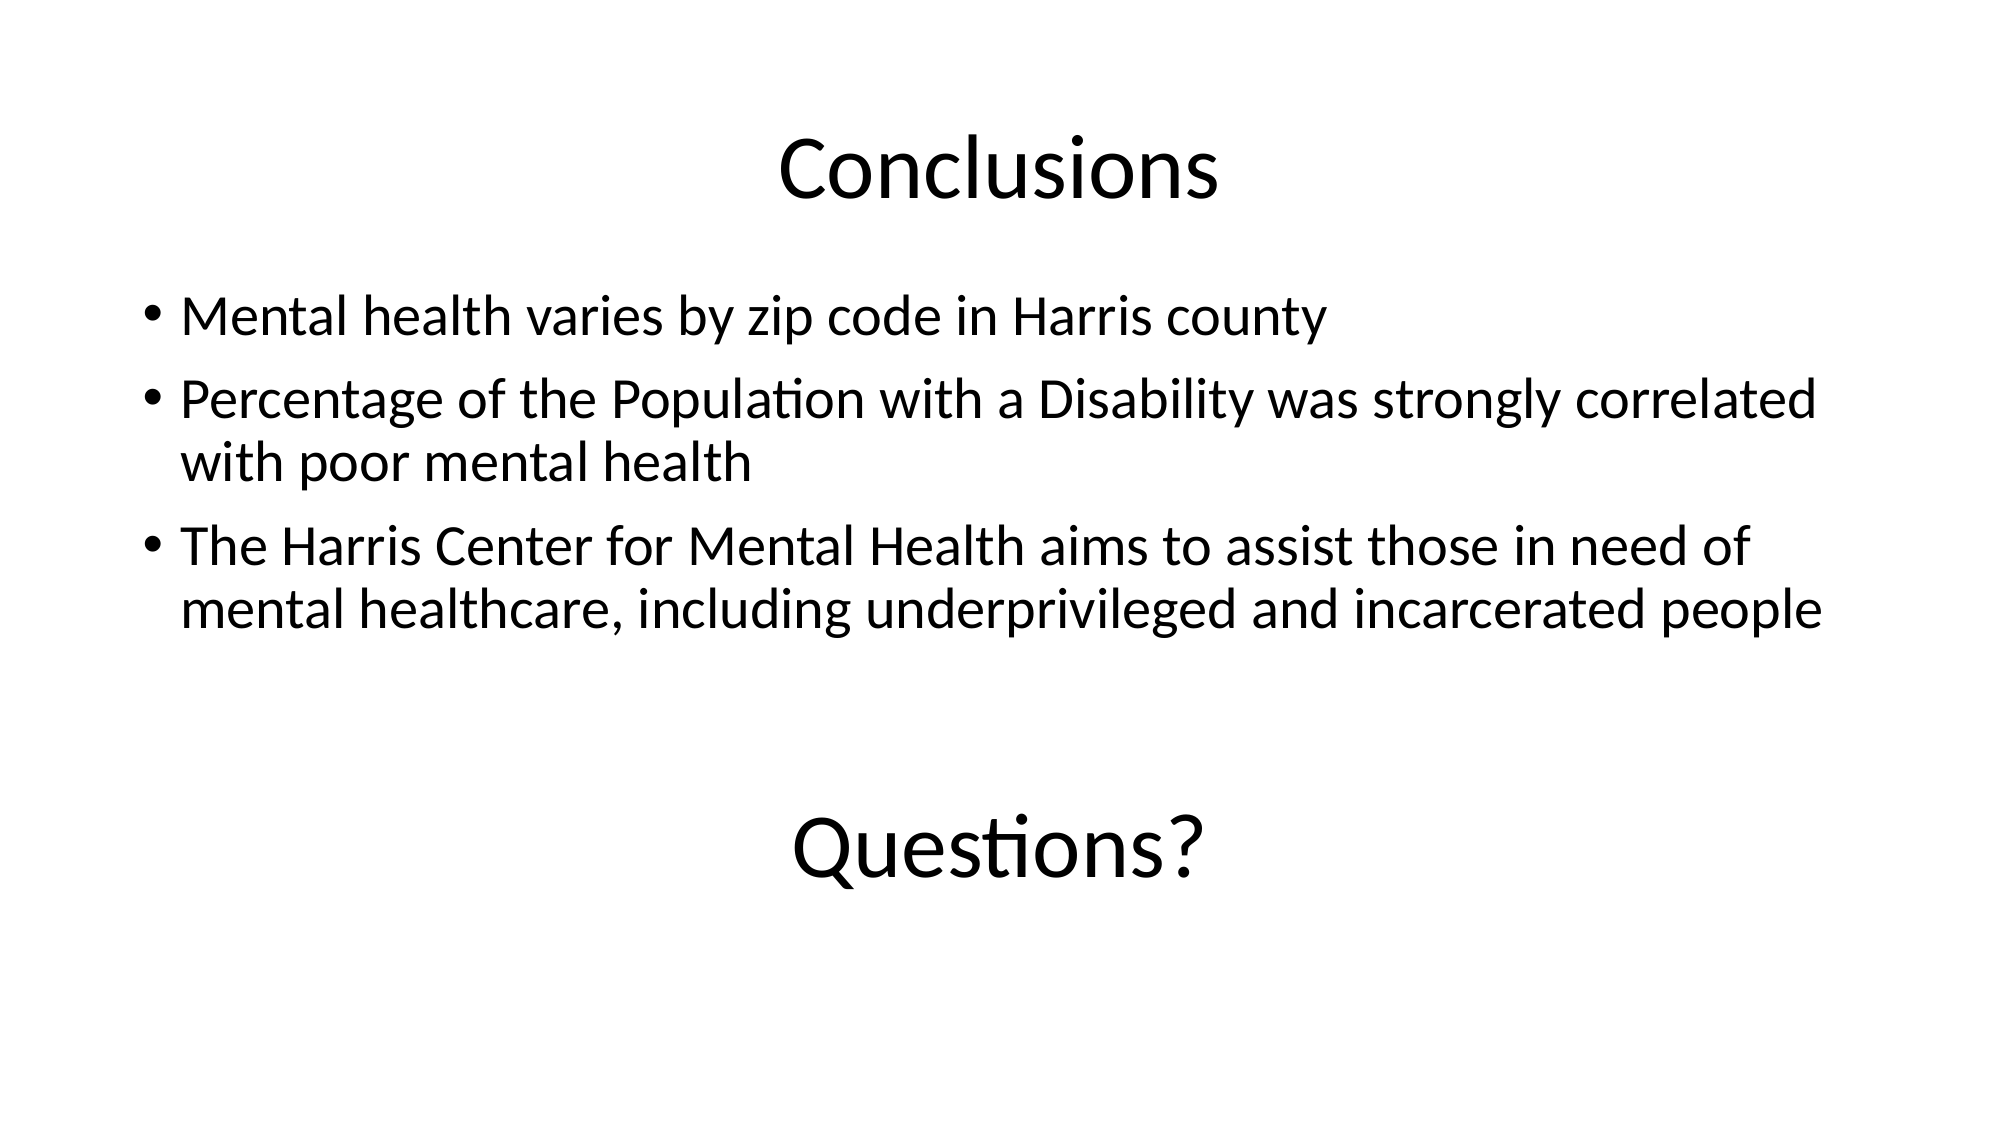

# Conclusions
Mental health varies by zip code in Harris county
Percentage of the Population with a Disability was strongly correlated with poor mental health
The Harris Center for Mental Health aims to assist those in need of mental healthcare, including underprivileged and incarcerated people
Questions?